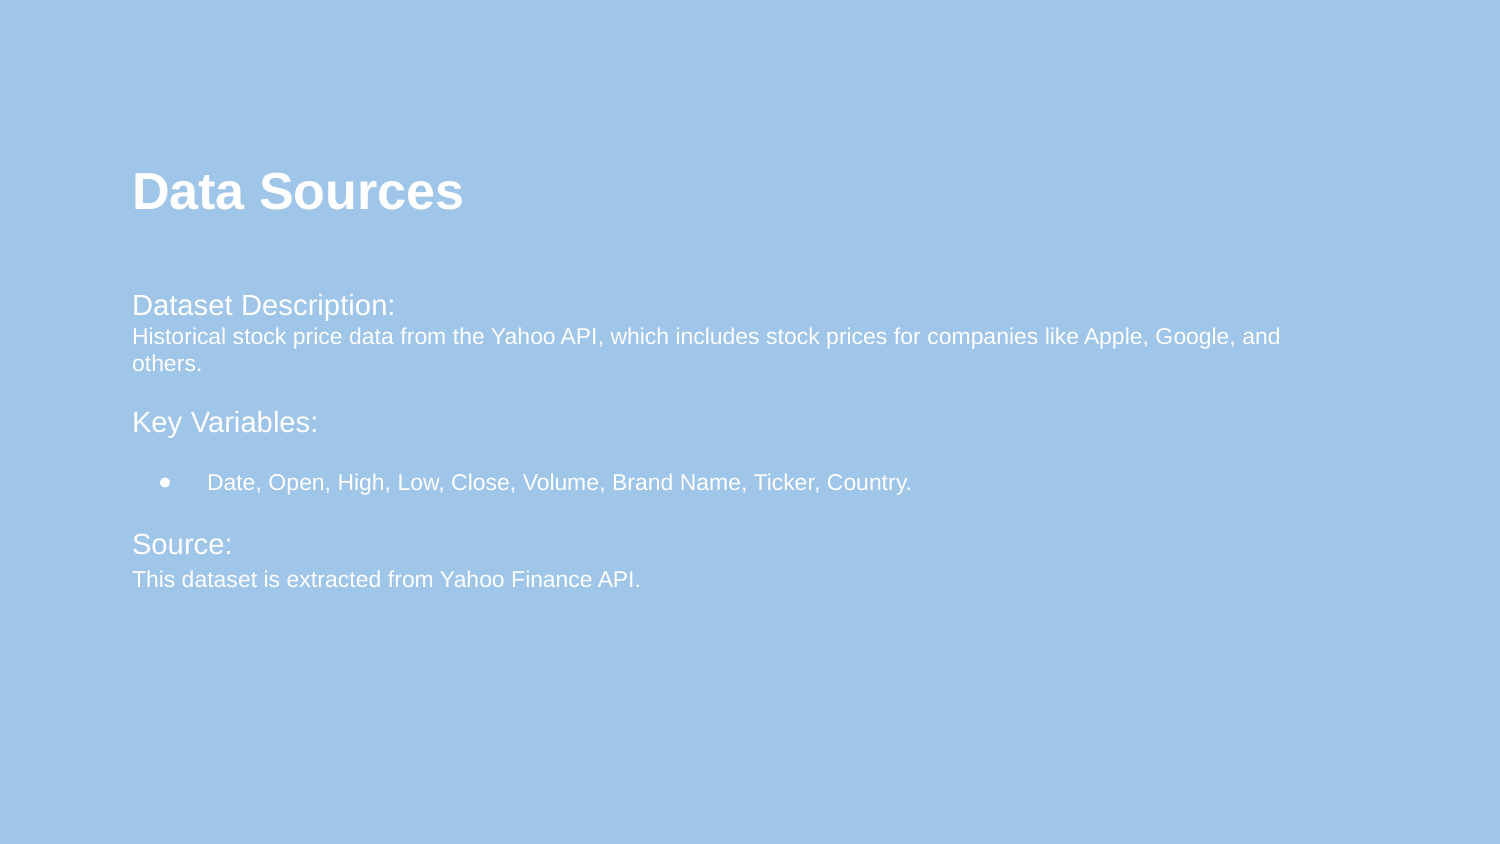

# Data Sources
Dataset Description:
Historical stock price data from the Yahoo API, which includes stock prices for companies like Apple, Google, and others.

Key Variables:
Date, Open, High, Low, Close, Volume, Brand Name, Ticker, Country.
Source:
This dataset is extracted from Yahoo Finance API.